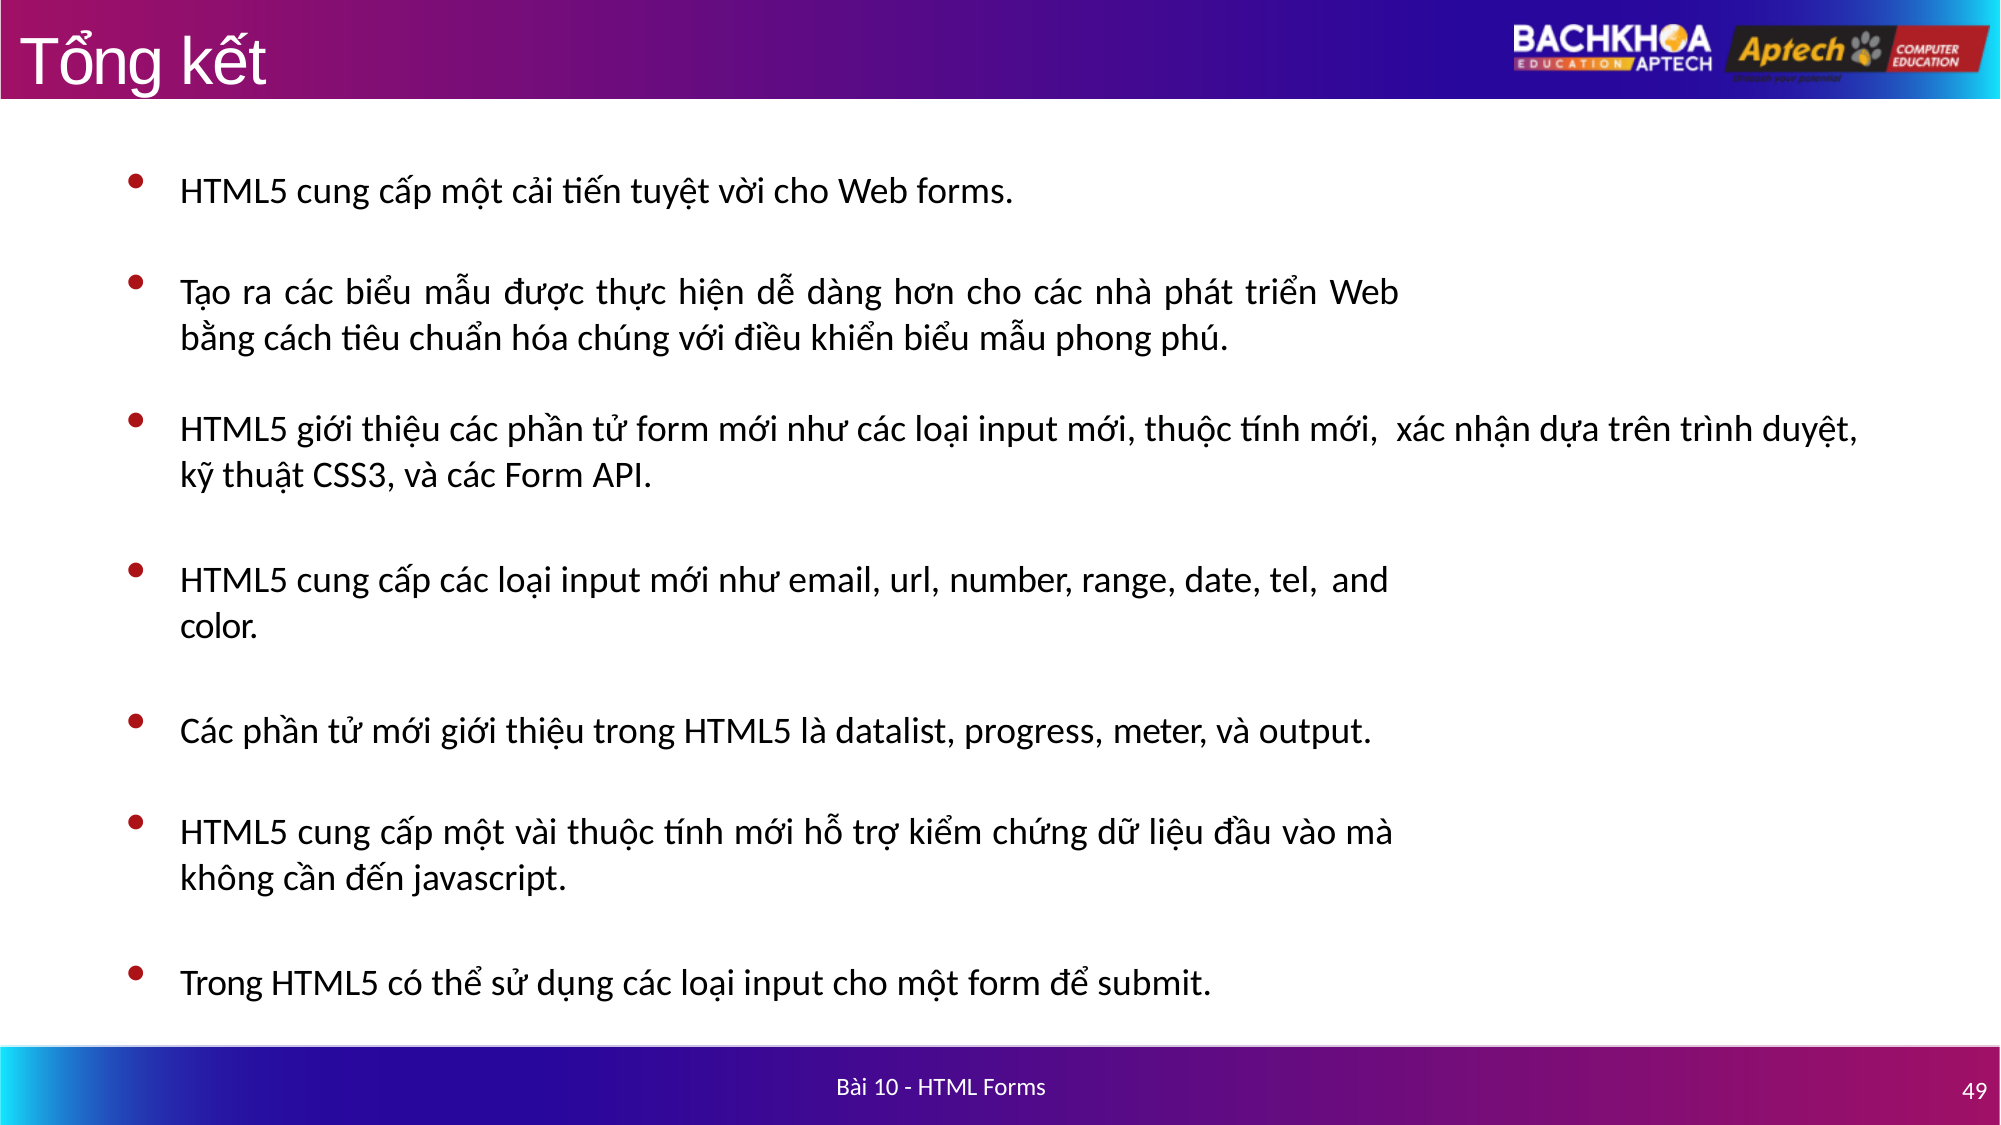

# Tổng kết
HTML5 cung cấp một cải tiến tuyệt vời cho Web forms.
Tạo ra các biểu mẫu được thực hiện dễ dàng hơn cho các nhà phát triển Web
bằng cách tiêu chuẩn hóa chúng với điều khiển biểu mẫu phong phú.

HTML5 giới thiệu các phần tử form mới như các loại input mới, thuộc tính mới,  xác nhận dựa trên trình duyệt, kỹ thuật CSS3, và các Form API.

HTML5 cung cấp các loại input mới như email, url, number, range, date, tel, and
color.

Các phần tử mới giới thiệu trong HTML5 là datalist, progress, meter, và output.
HTML5 cung cấp một vài thuộc tính mới hỗ trợ kiểm chứng dữ liệu đầu vào mà
không cần đến javascript.

Trong HTML5 có thể sử dụng các loại input cho một form để submit.
Bài 10 - HTML Forms
49